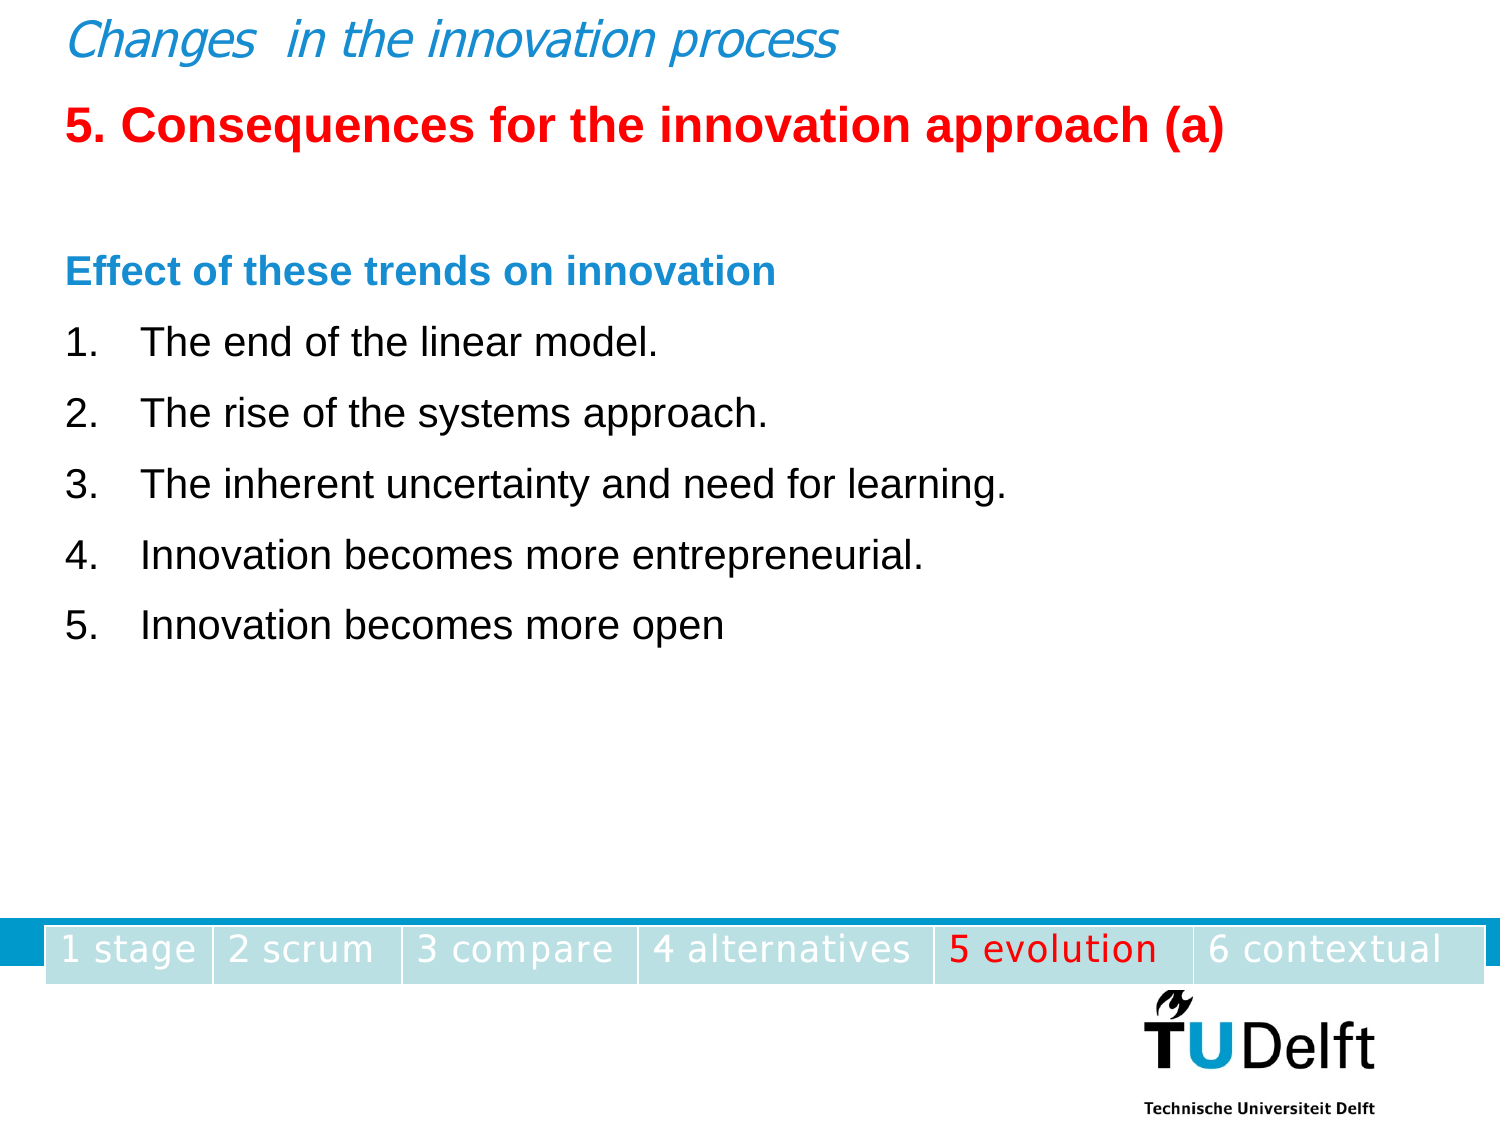

Changes  in the innovation process
5. Consequences for the innovation approach (a)

Effect of these trends on innovation
The end of the linear model.
The rise of the systems approach.
The inherent uncertainty and need for learning.
Innovation becomes more entrepreneurial.
Innovation becomes more open

14
| 1 stage | 2 scrum | 3 compare | 4 alternatives | 5 evolution | 6 contextual |
| --- | --- | --- | --- | --- | --- |